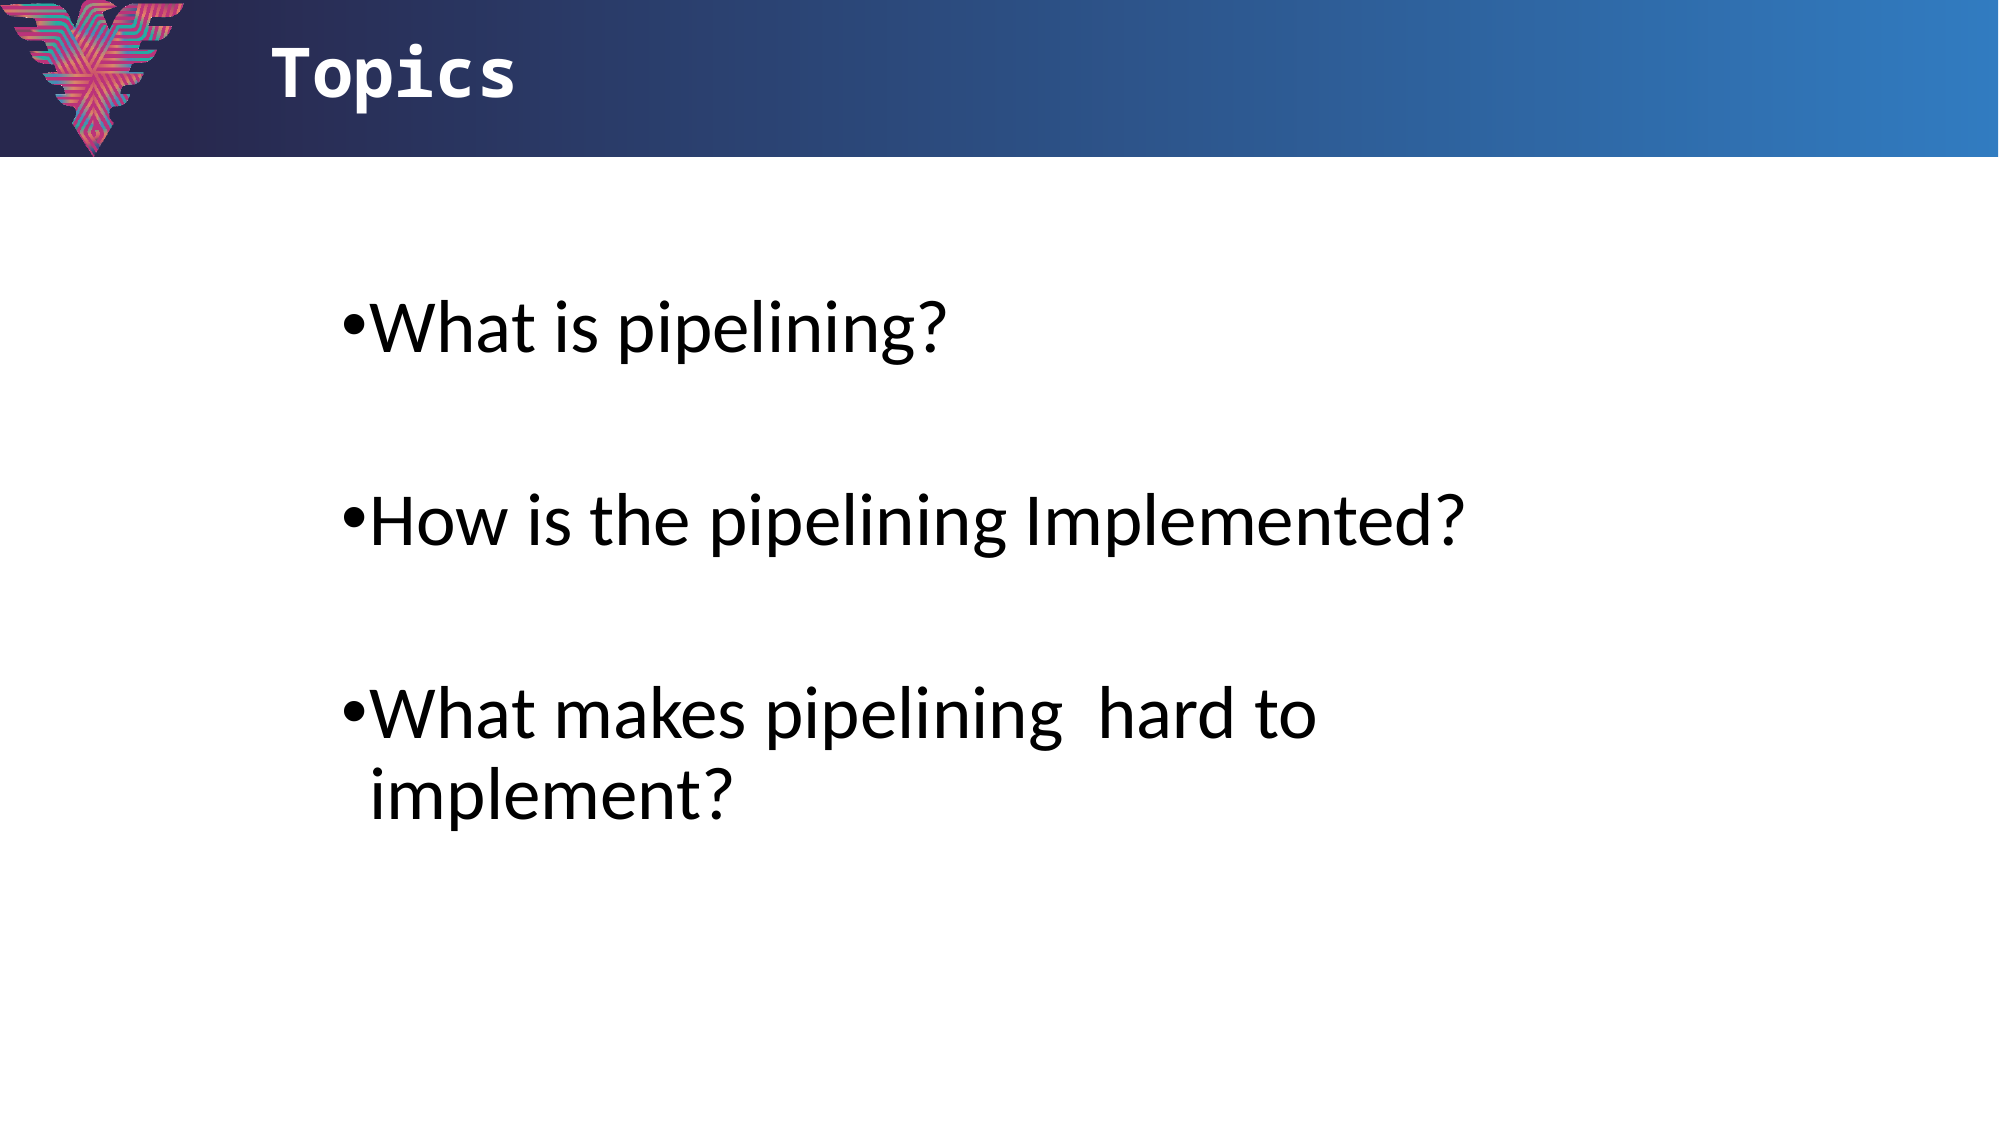

# Topics
What is pipelining?

How is the pipelining Implemented?

What makes pipelining
hard to implement?
What is pipelining?

How is the pipelining Implemented?

What makes pipelining  hard to implement?